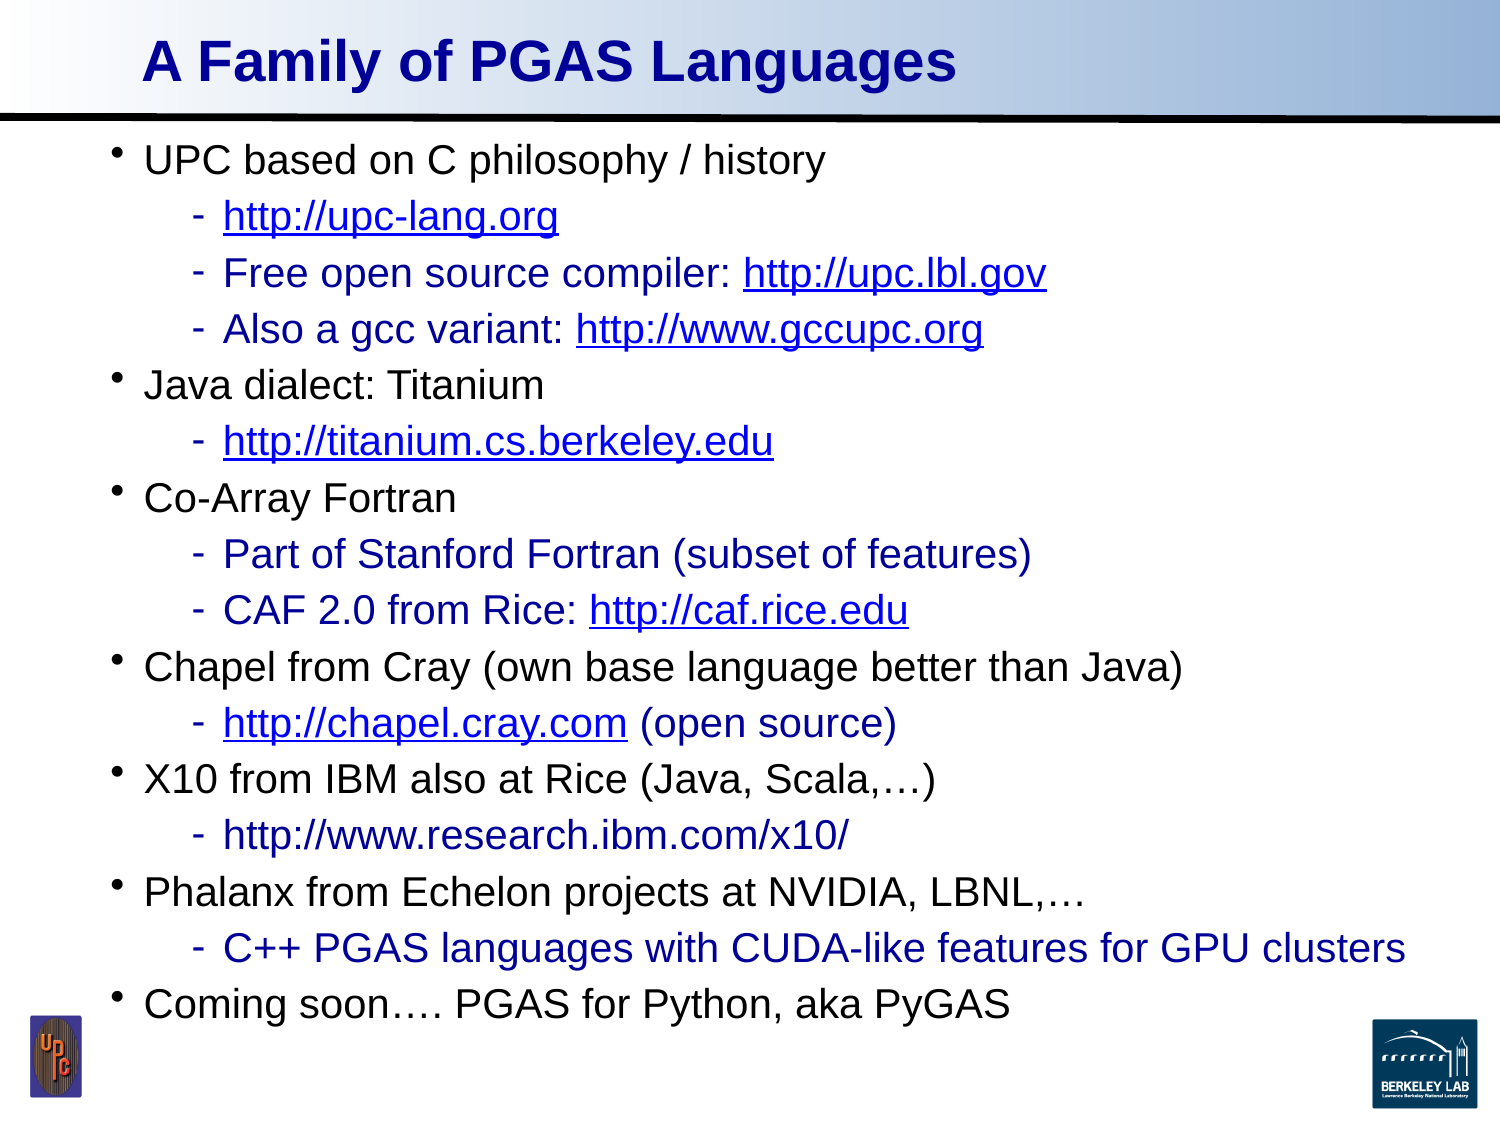

# A Family of PGAS Languages
UPC based on C philosophy / history
http://upc-lang.org
Free open source compiler: http://upc.lbl.gov
Also a gcc variant: http://www.gccupc.org
Java dialect: Titanium
http://titanium.cs.berkeley.edu
Co-Array Fortran
Part of Stanford Fortran (subset of features)
CAF 2.0 from Rice: http://caf.rice.edu
Chapel from Cray (own base language better than Java)
http://chapel.cray.com (open source)
X10 from IBM also at Rice (Java, Scala,…)
http://www.research.ibm.com/x10/
Phalanx from Echelon projects at NVIDIA, LBNL,…
C++ PGAS languages with CUDA-like features for GPU clusters
Coming soon…. PGAS for Python, aka PyGAS